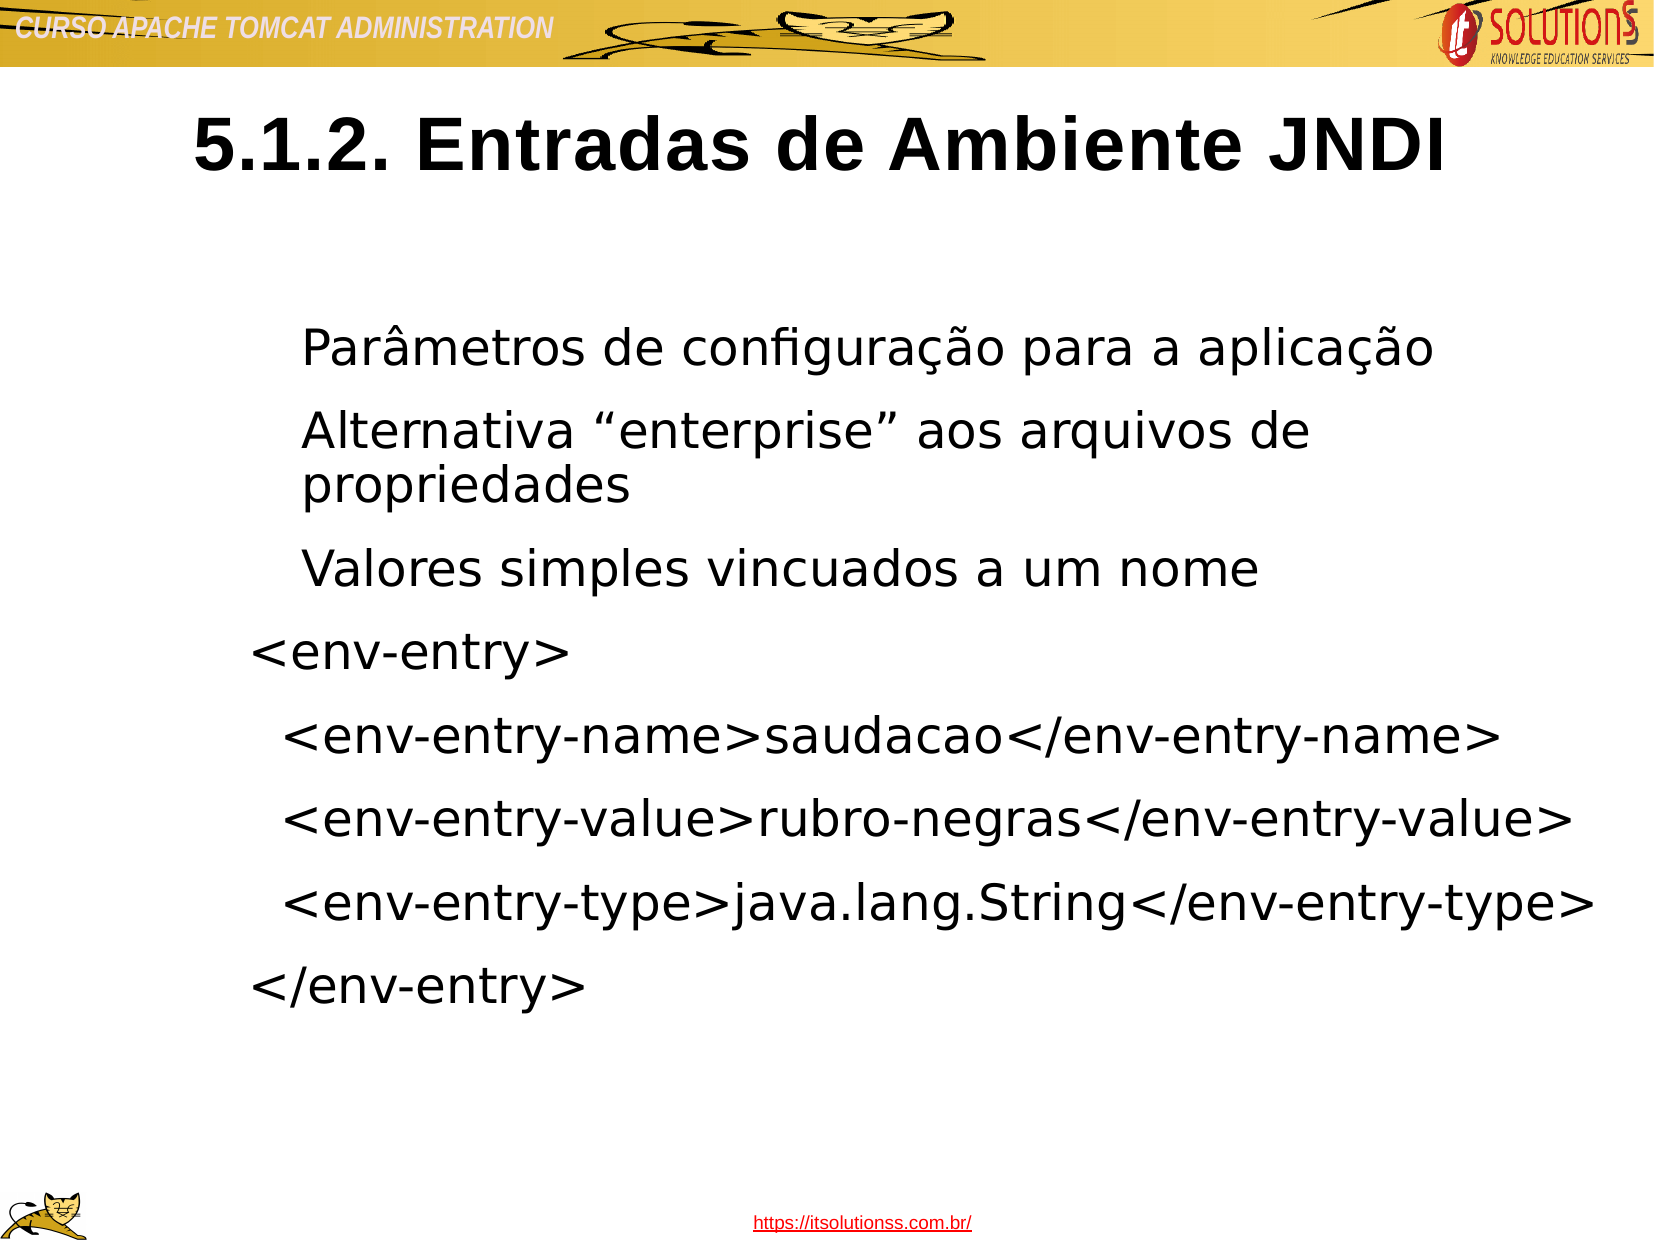

5.1.2. Entradas de Ambiente JNDI
Parâmetros de configuração para a aplicação
Alternativa “enterprise” aos arquivos de propriedades
Valores simples vincuados a um nome
<env-entry>
  <env-entry-name>saudacao</env-entry-name>
  <env-entry-value>rubro-negras</env-entry-value>
  <env-entry-type>java.lang.String</env-entry-type>
</env-entry>